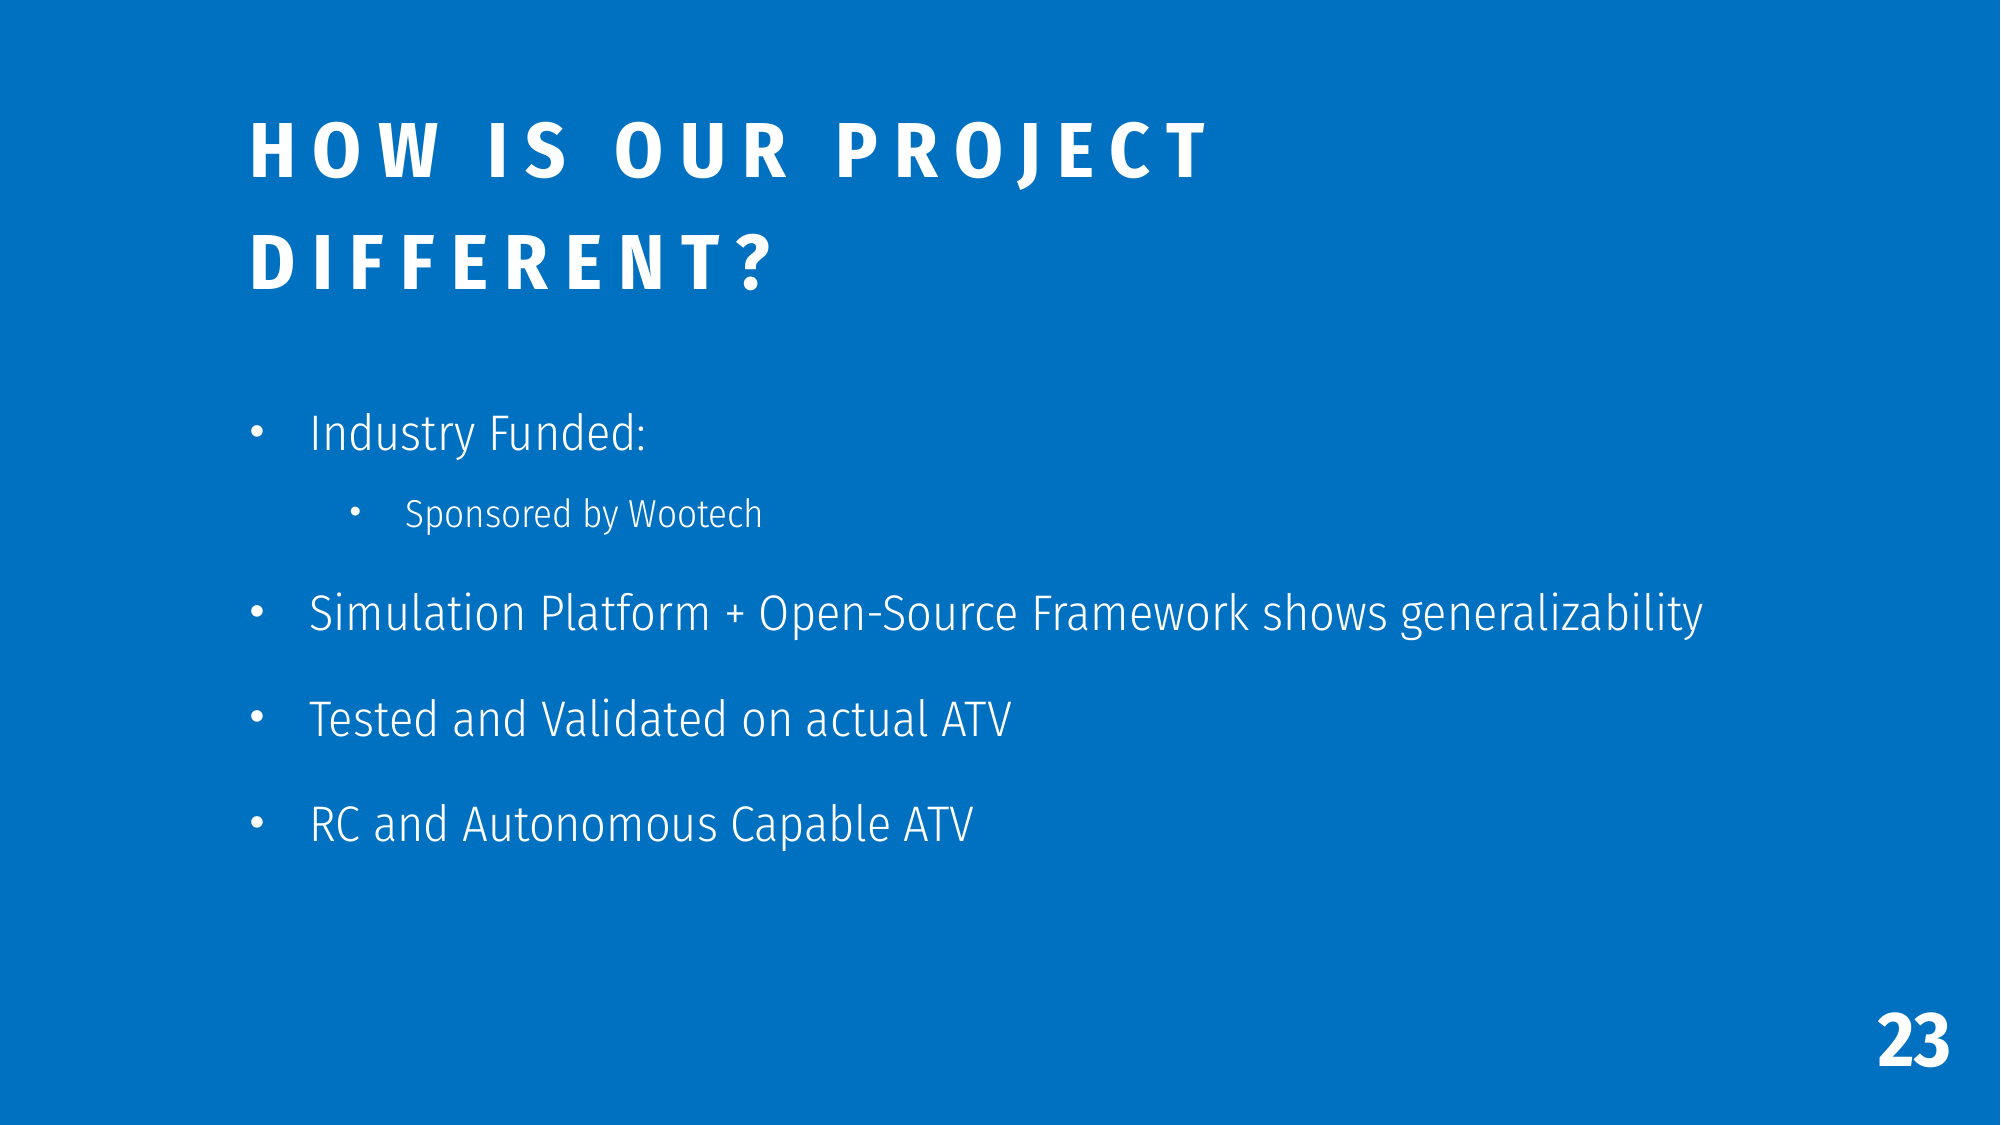

# How is our Project Different?
Industry Funded:
Sponsored by Wootech
Simulation Platform + Open-Source Framework shows generalizability
Tested and Validated on actual ATV
RC and Autonomous Capable ATV

23